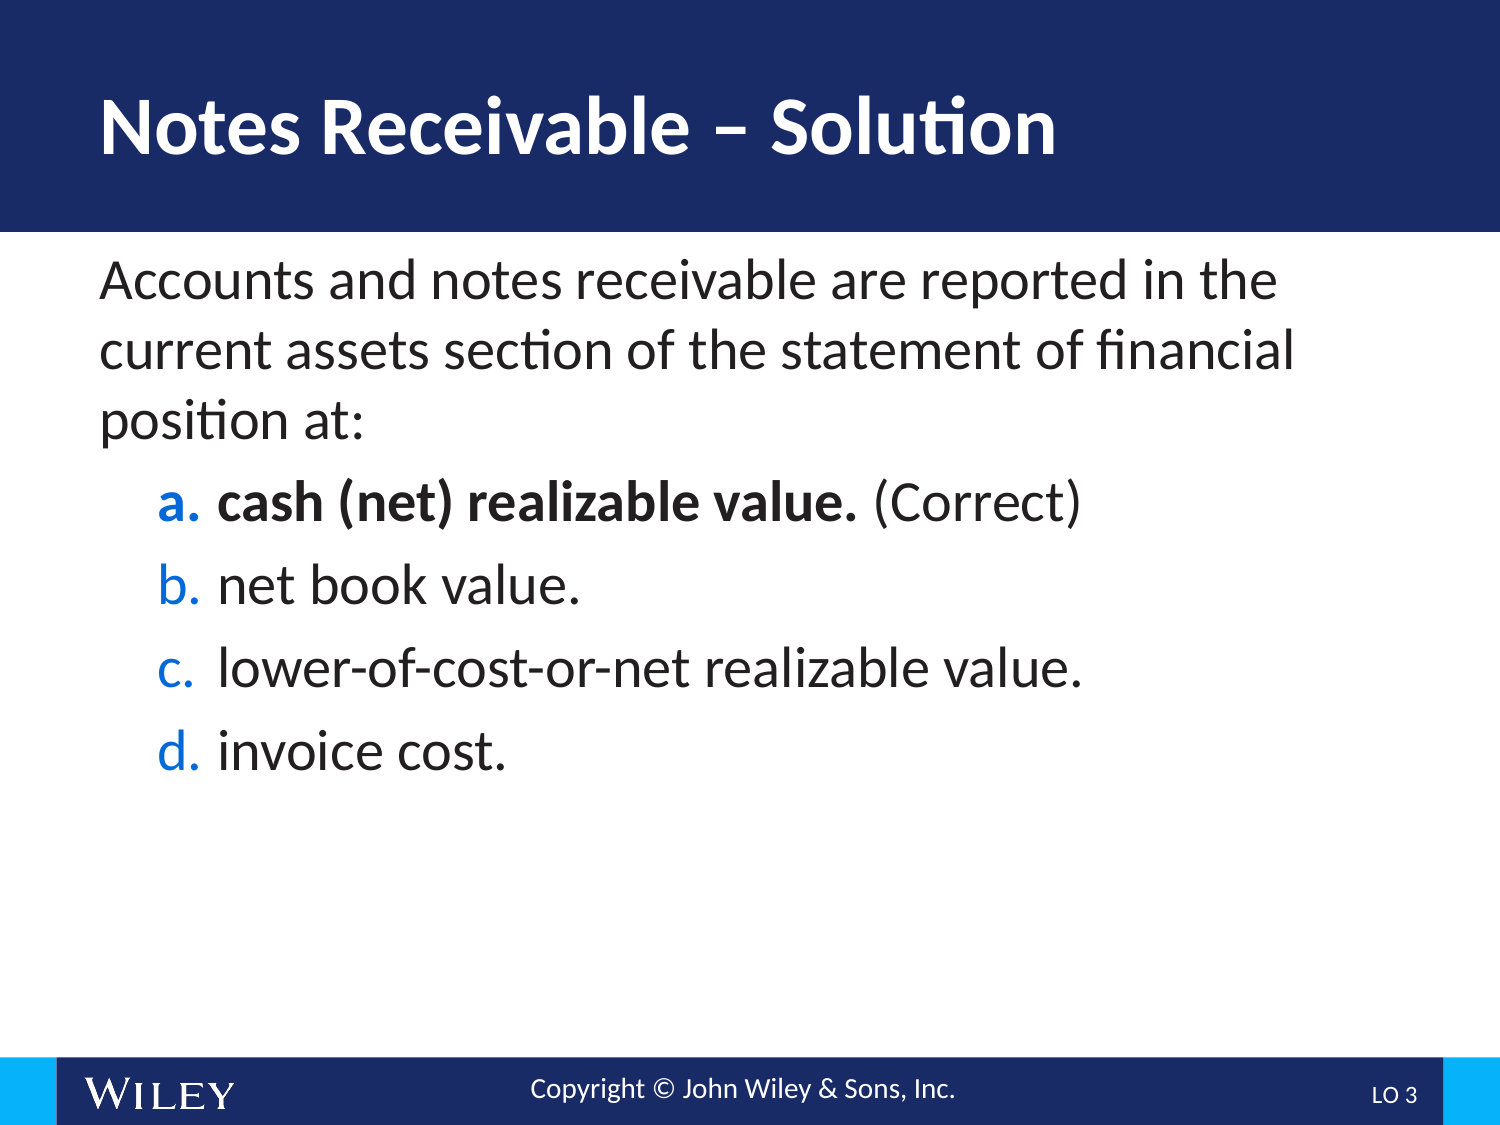

# Notes Receivable – Solution
Accounts and notes receivable are reported in the current assets section of the statement of financial position at:
cash (net) realizable value. (Correct)
net book value.
lower-of-cost-or-net realizable value.
invoice cost.
L O 3